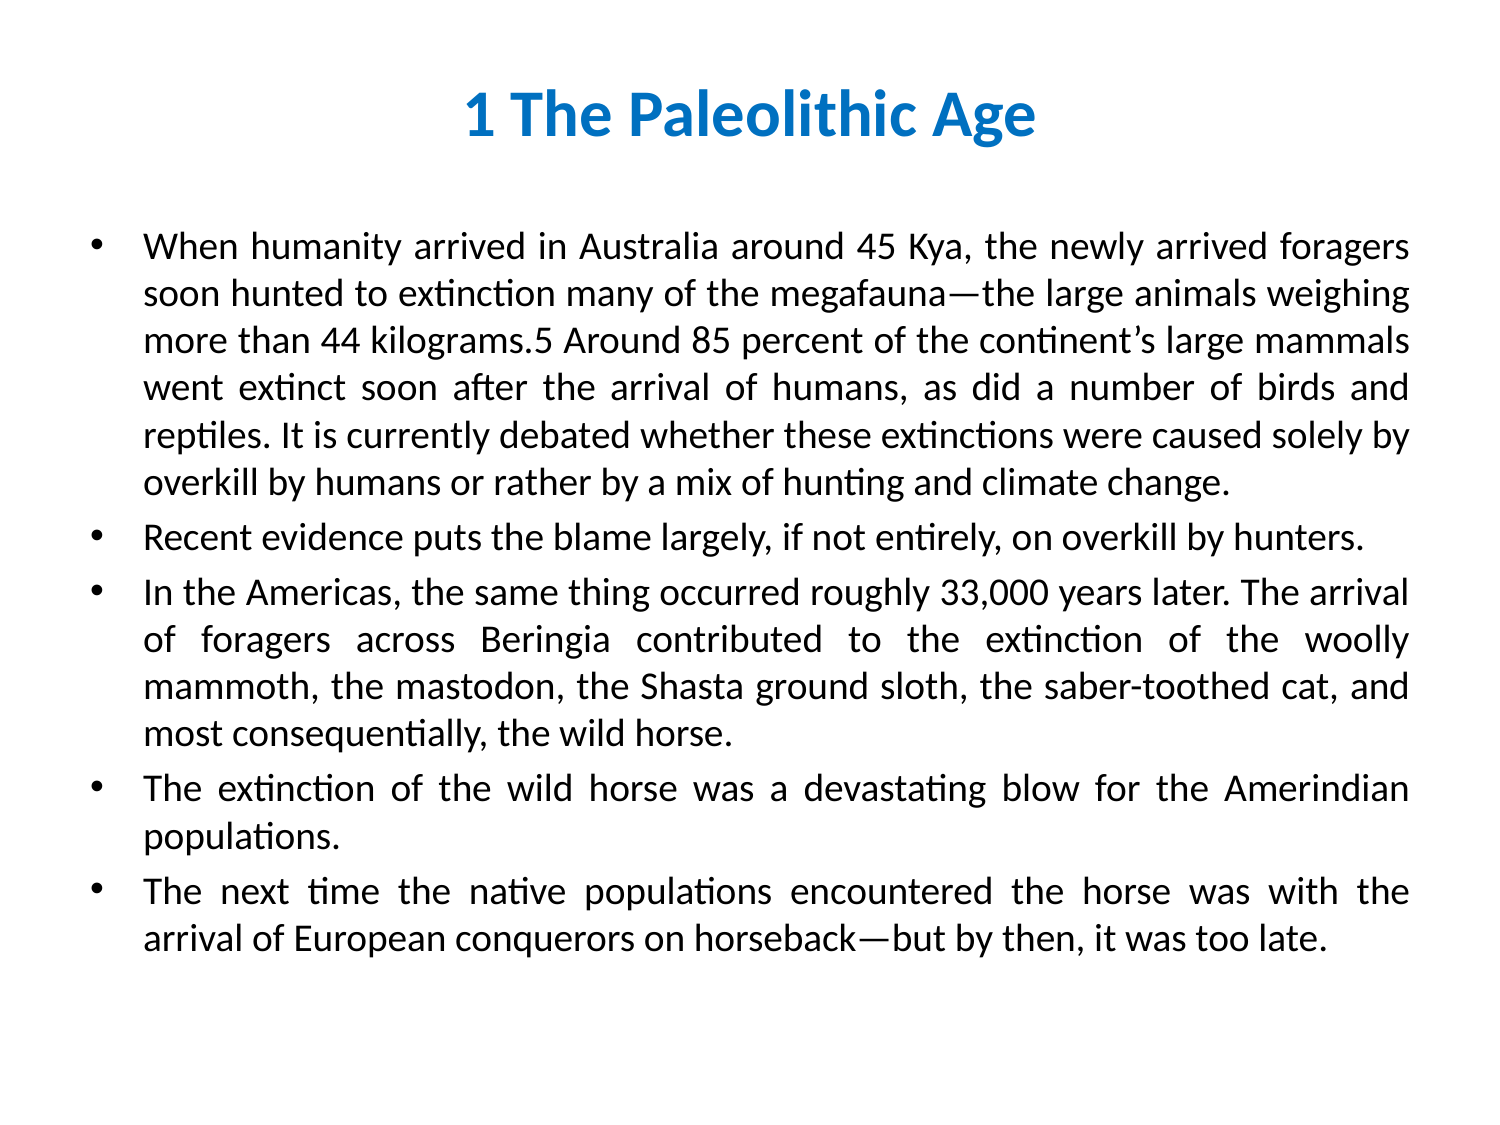

# 1 The Paleolithic Age
When humanity arrived in Australia around 45 Kya, the newly arrived foragers soon hunted to extinction many of the megafauna—the large animals weighing more than 44 kilograms.5 Around 85 percent of the continent’s large mammals went extinct soon after the arrival of humans, as did a number of birds and reptiles. It is currently debated whether these extinctions were caused solely by overkill by humans or rather by a mix of hunting and climate change.
Recent evidence puts the blame largely, if not entirely, on overkill by hunters.
In the Americas, the same thing occurred roughly 33,000 years later. The arrival of foragers across Beringia contributed to the extinction of the woolly mammoth, the mastodon, the Shasta ground sloth, the saber-toothed cat, and most consequentially, the wild horse.
The extinction of the wild horse was a devastating blow for the Amerindian populations.
The next time the native populations encountered the horse was with the arrival of European conquerors on horseback—but by then, it was too late.